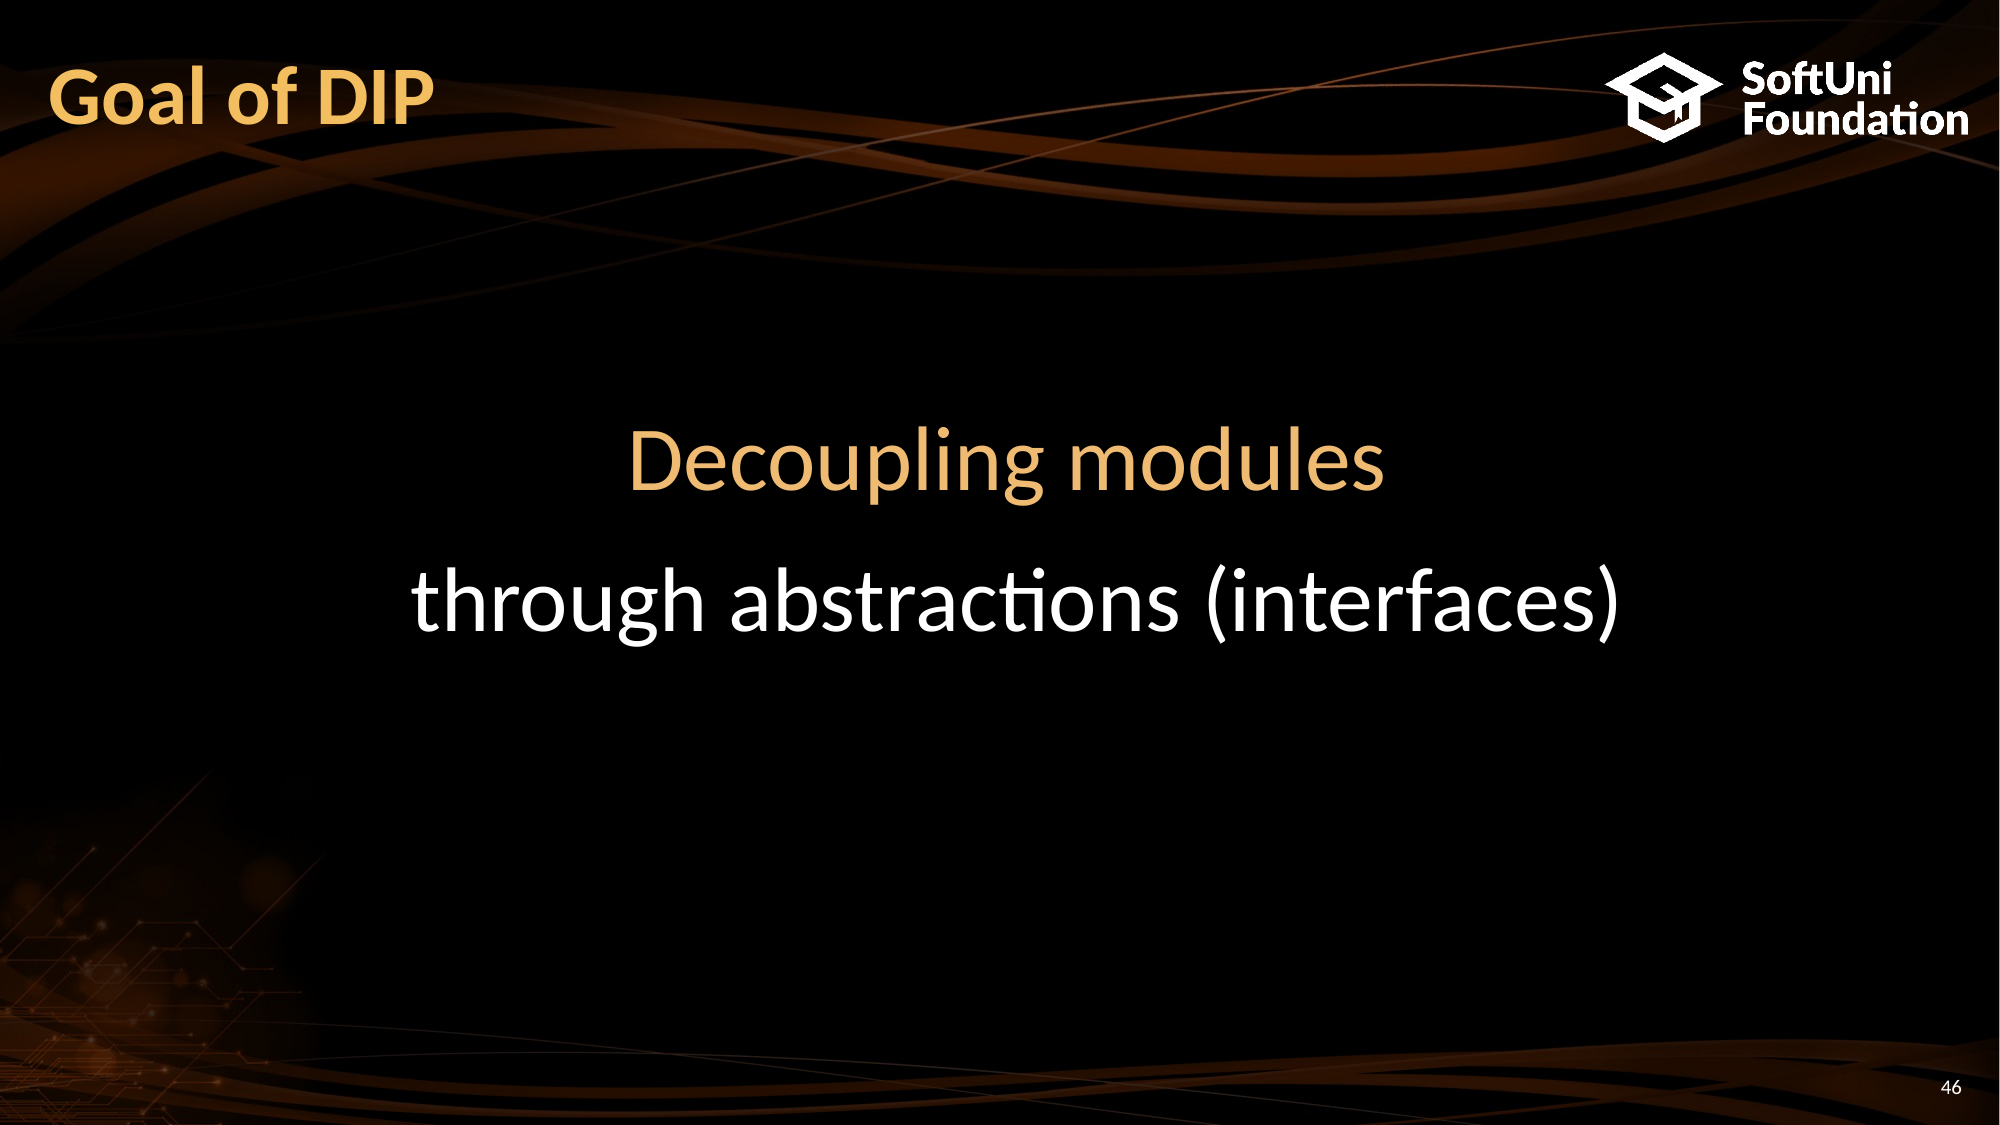

# Goal of DIP
Decoupling modules
through abstractions (interfaces)
46